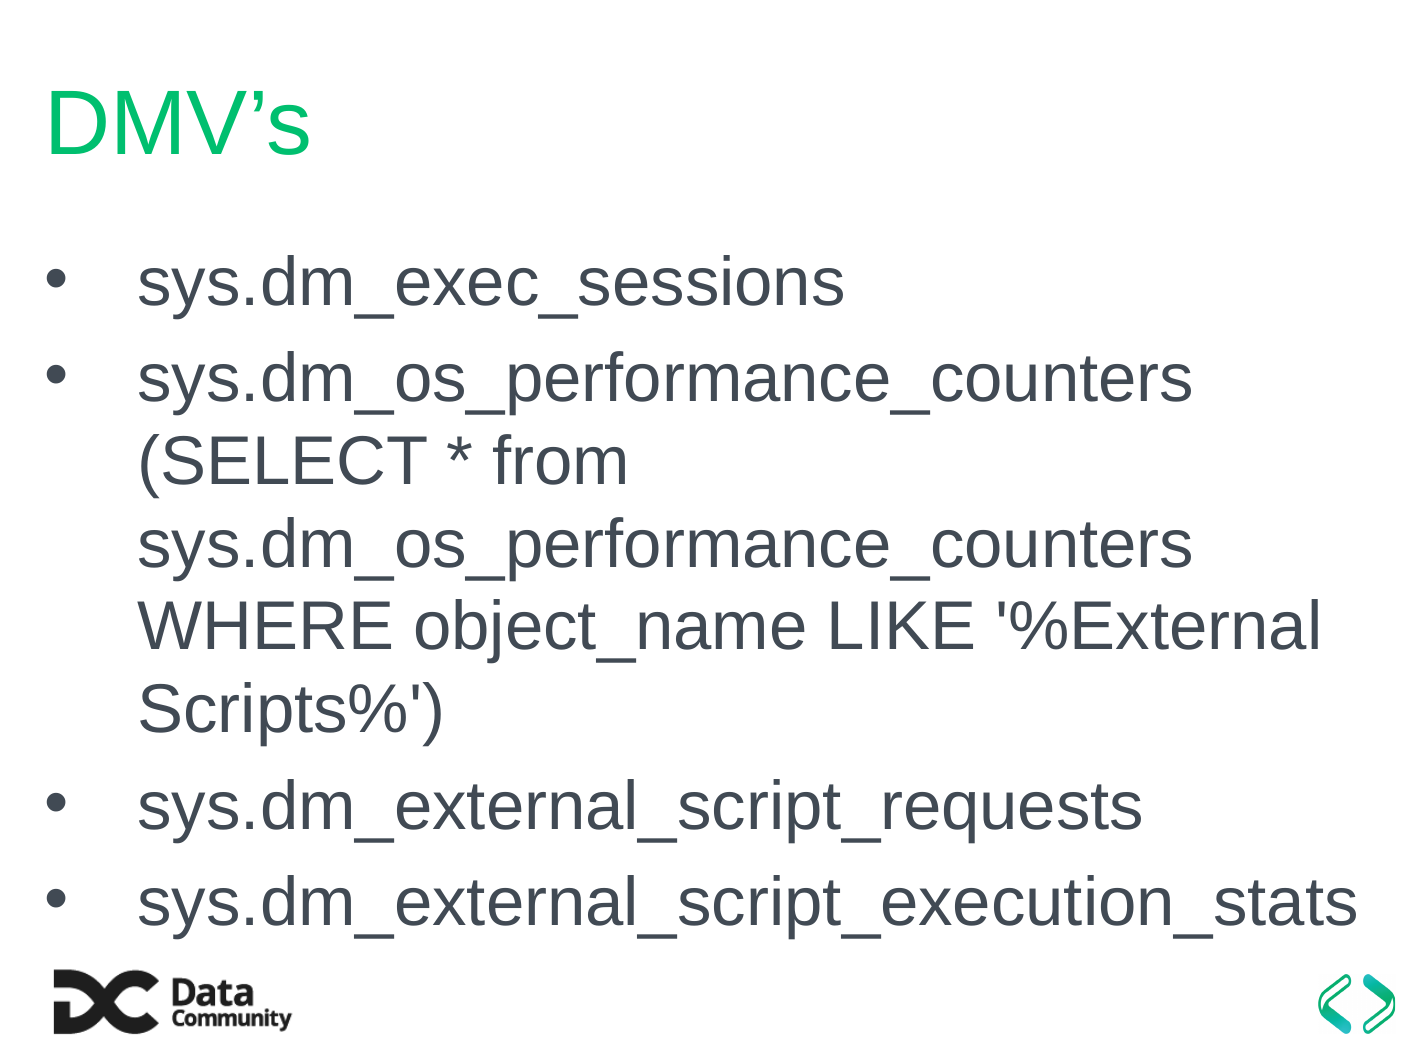

# DMV’s
sys.dm_exec_sessions
sys.dm_os_performance_counters (SELECT * from sys.dm_os_performance_counters WHERE object_name LIKE '%External Scripts%')
sys.dm_external_script_requests
sys.dm_external_script_execution_stats